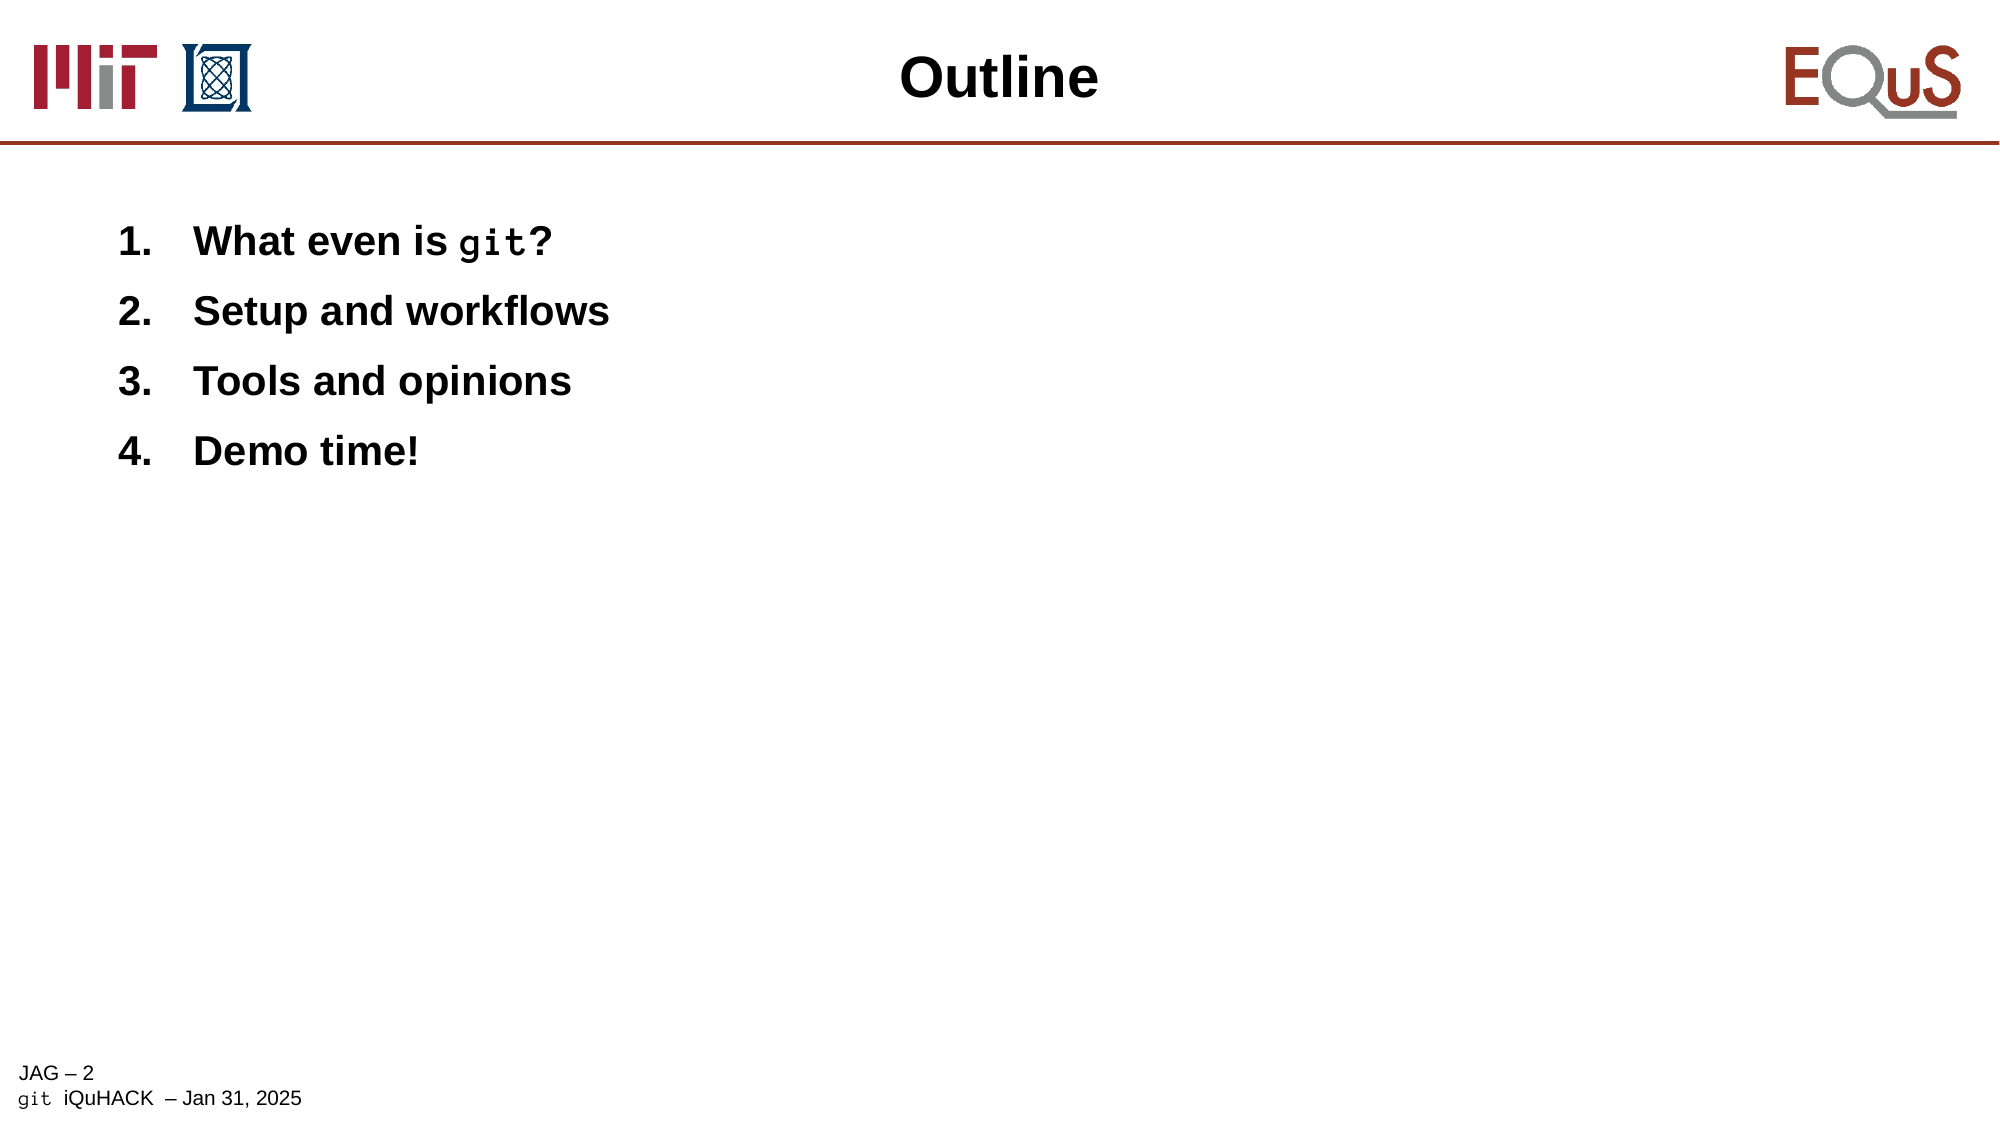

# Outline
What even is git?
Setup and workflows
Tools and opinions
Demo time!